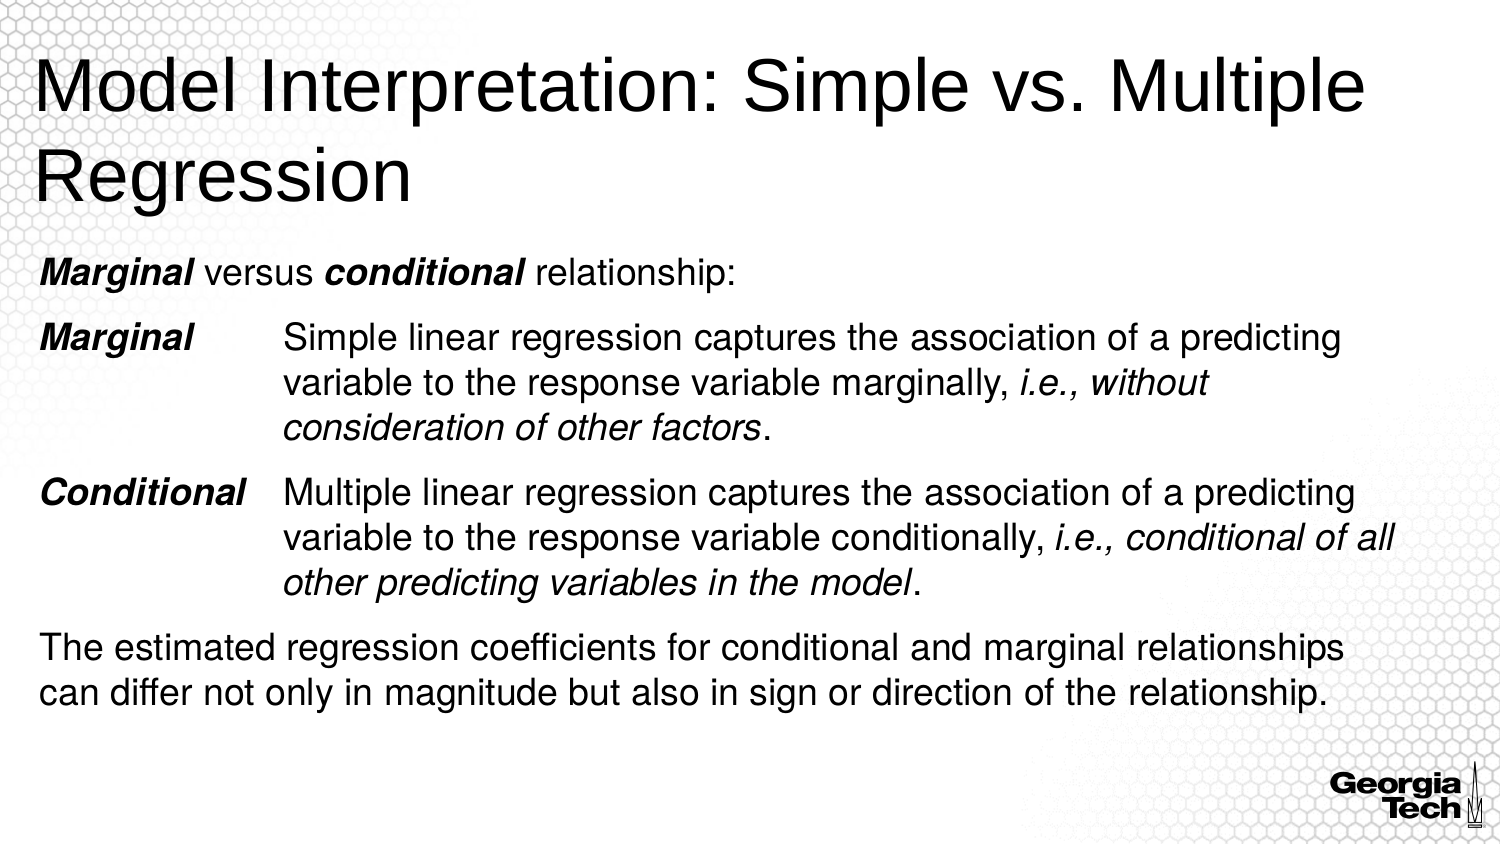

# Model Interpretation: Simple vs. Multiple Regression
Marginal versus conditional relationship:

Marginal	Simple linear regression captures the association of a predicting variable to the response variable marginally, i.e., without consideration of other factors.

Conditional	Multiple linear regression captures the association of a predicting variable to the response variable conditionally, i.e., conditional of all other predicting variables in the model.

The estimated regression coefficients for conditional and marginal relationships can differ not only in magnitude but also in sign or direction of the relationship.